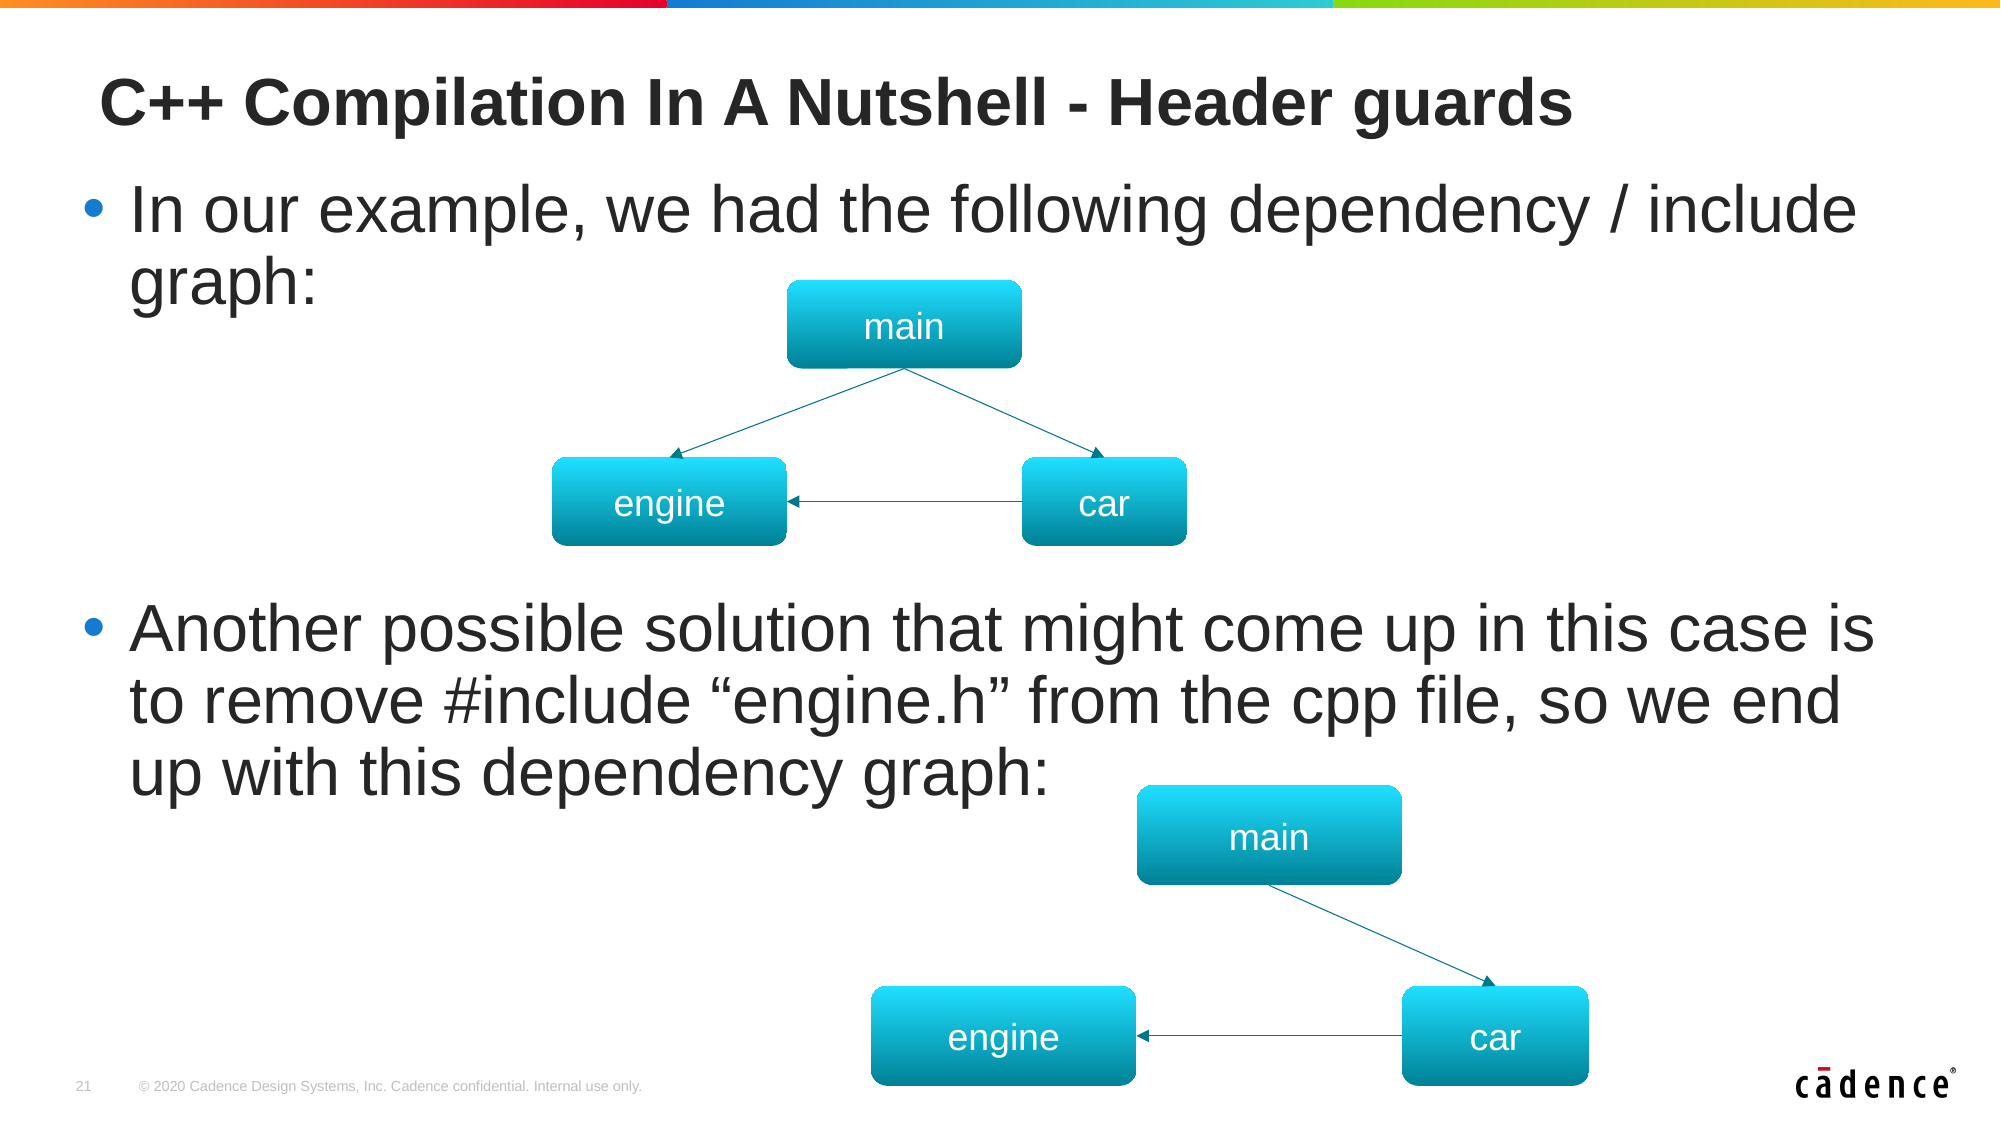

# C++ Compilation In A Nutshell - Header guards
In our example, we had the following dependency / include graph:

Another possible solution that might come up in this case is to remove #include “engine.h” from the cpp file, so we end up with this dependency graph:

main
engine
car
main
engine
car